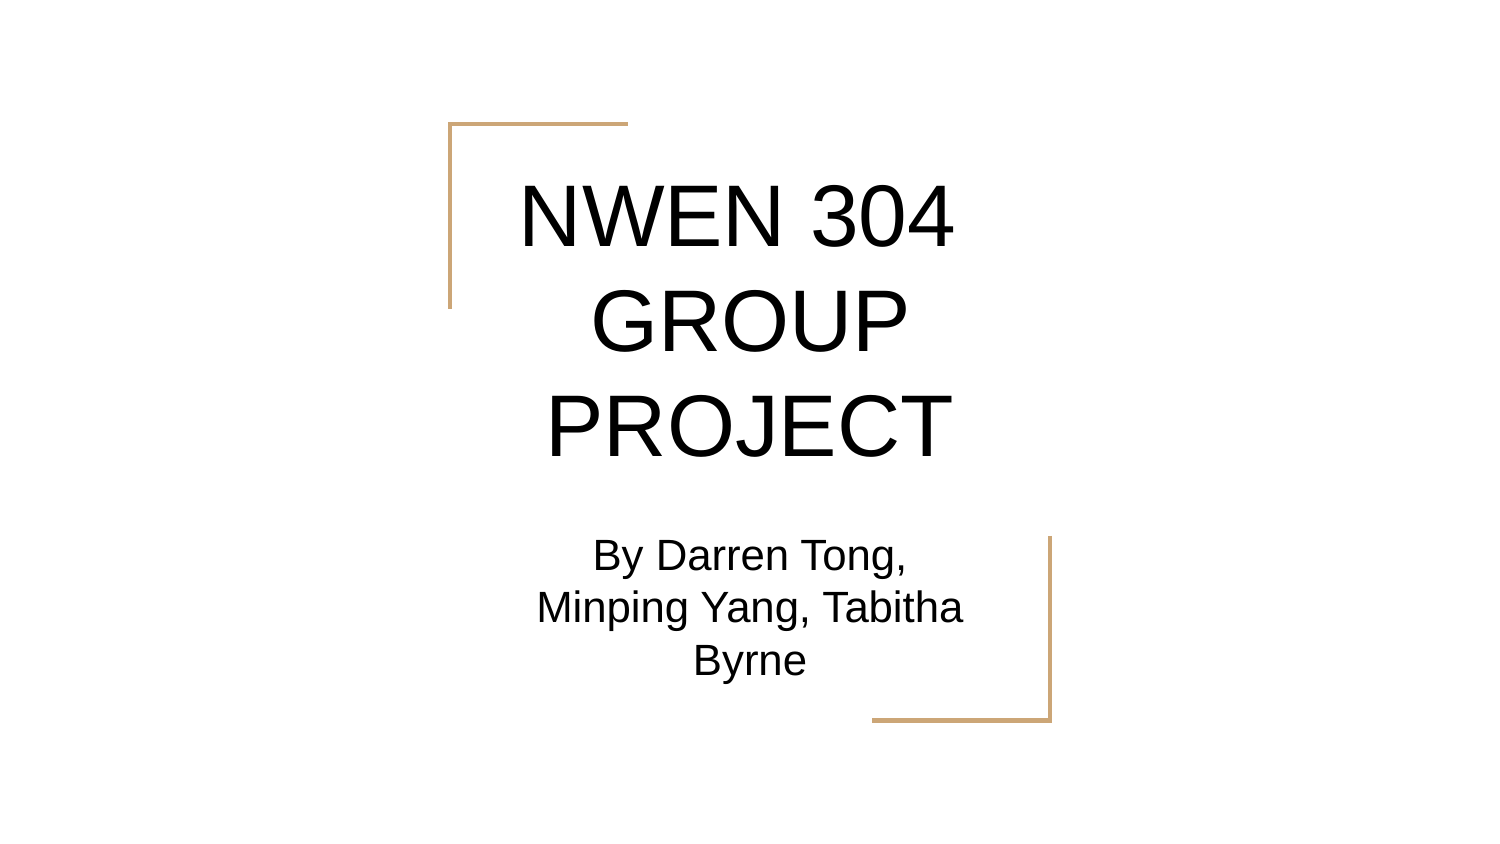

# NWEN 304
GROUP PROJECT
By Darren Tong, Minping Yang, Tabitha Byrne